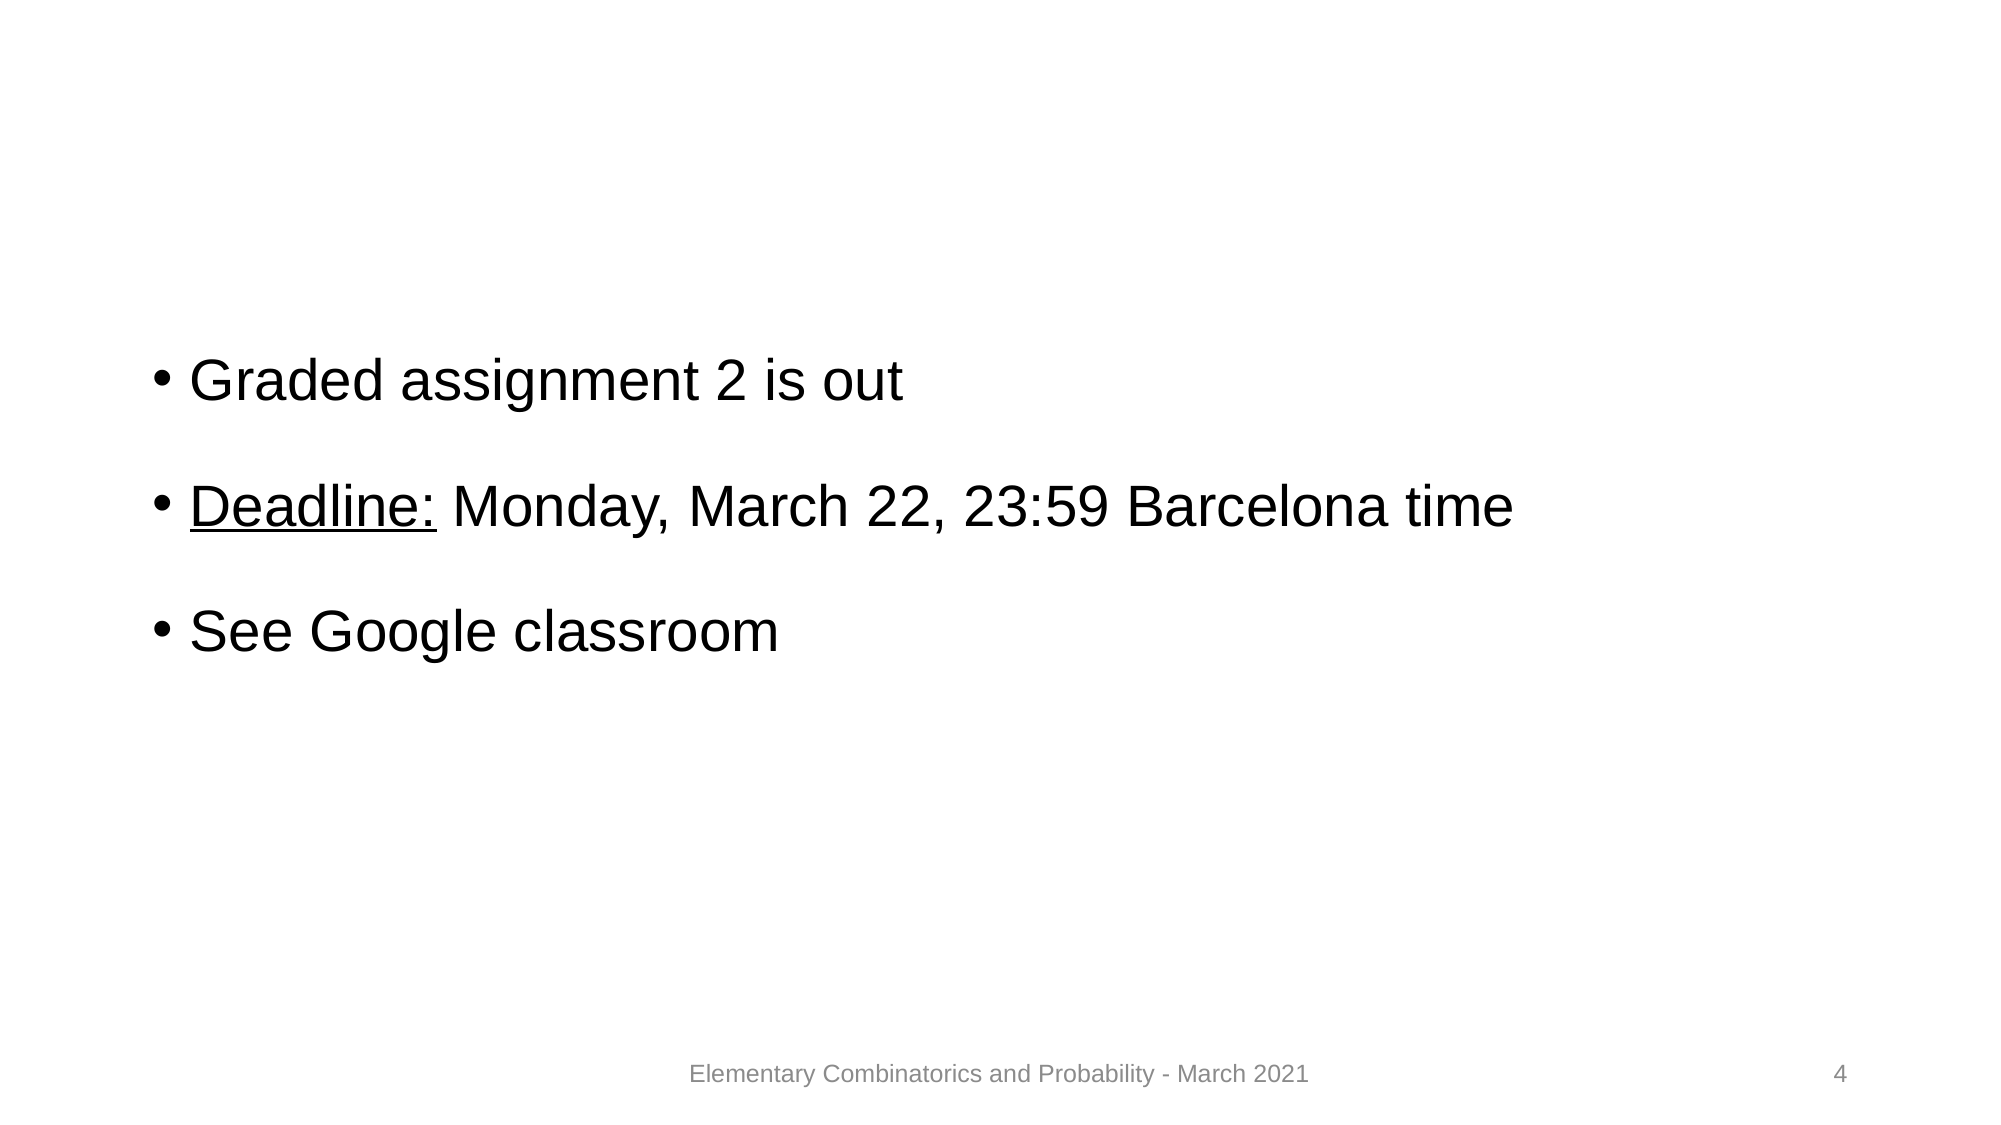

#
Graded assignment 2 is out
Deadline: Monday, March 22, 23:59 Barcelona time
See Google classroom
Elementary Combinatorics and Probability - March 2021
4